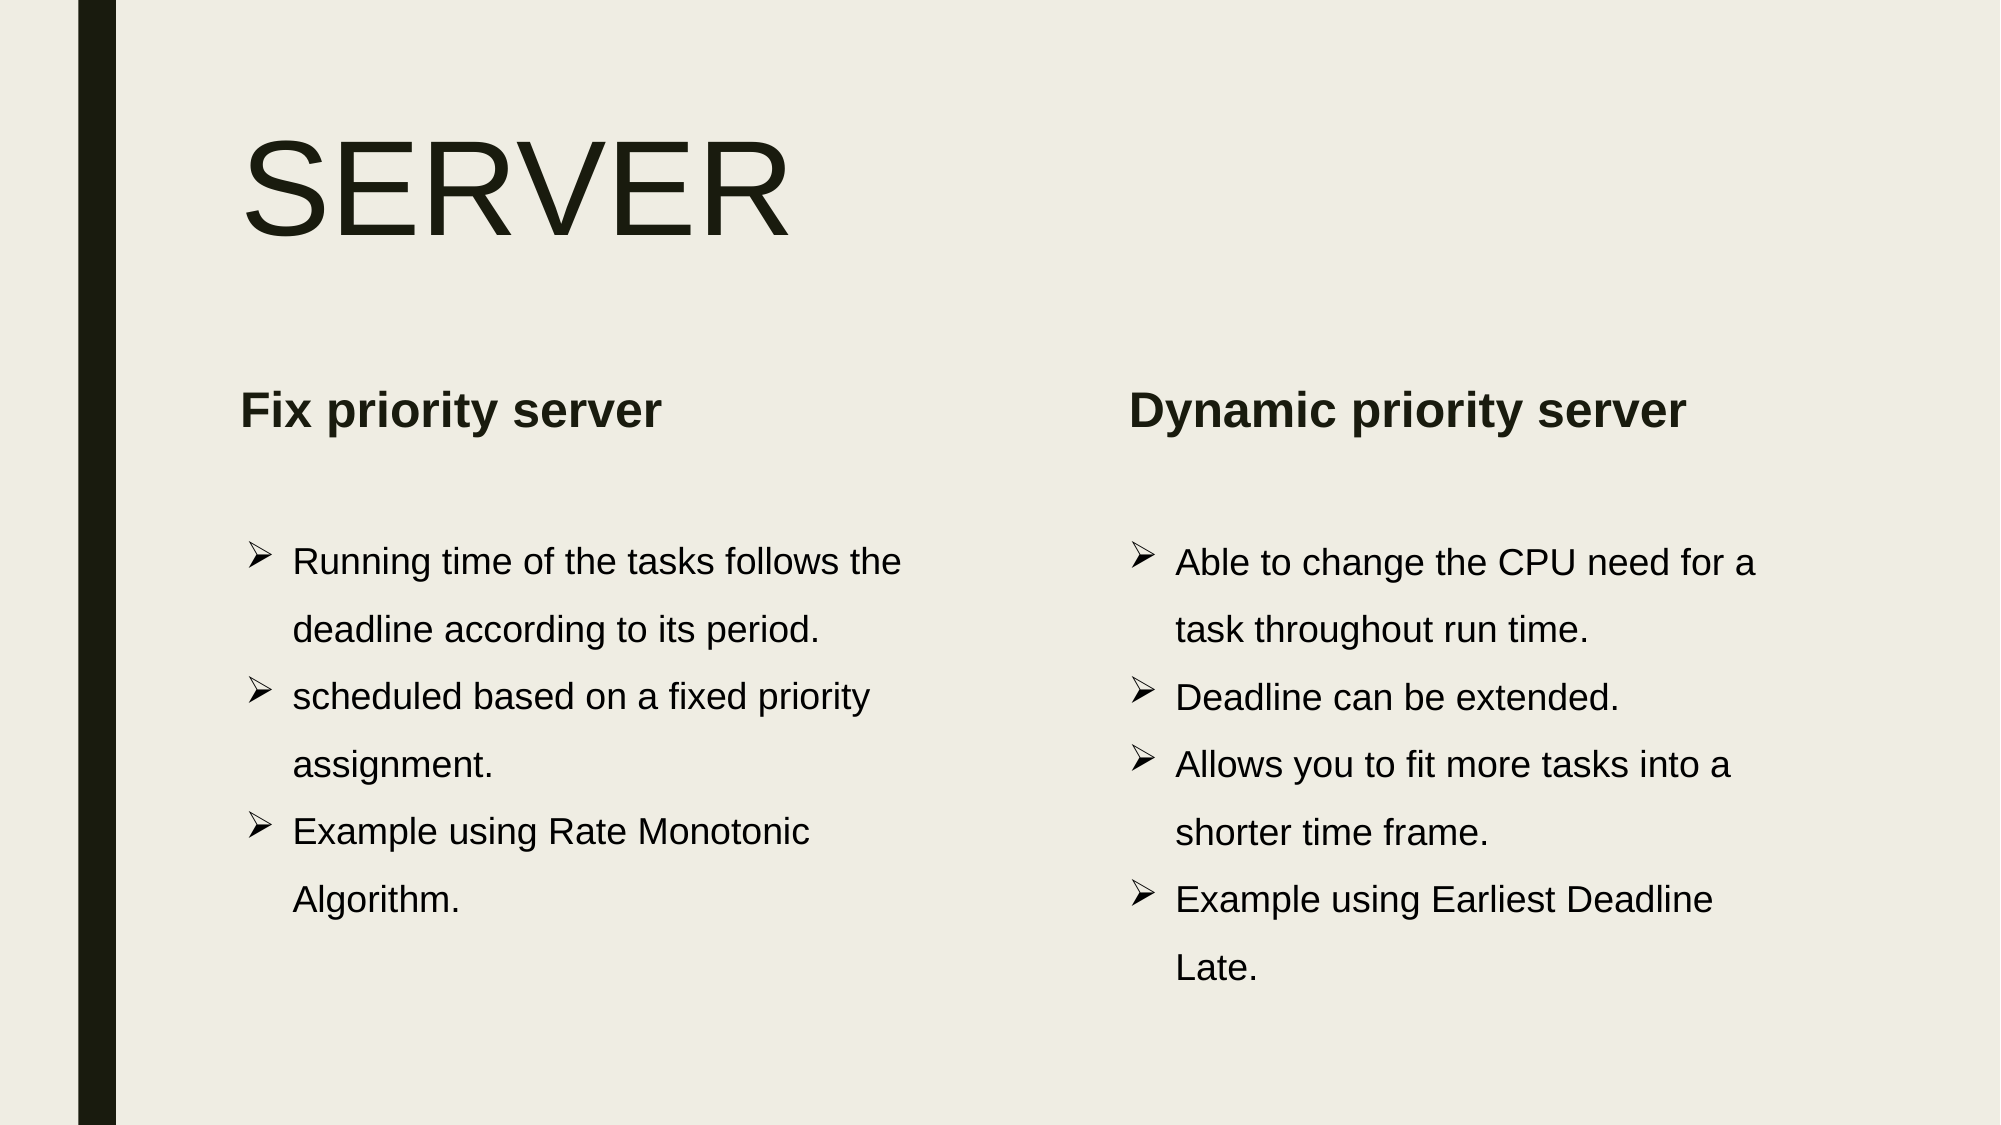

# SERVER
Dynamic priority server
Fix priority server
Running time of the tasks follows the deadline according to its period.
scheduled based on a fixed priority assignment.
Example using Rate Monotonic Algorithm.
Able to change the CPU need for a task throughout run time.
Deadline can be extended.
Allows you to fit more tasks into a shorter time frame.
Example using Earliest Deadline Late.